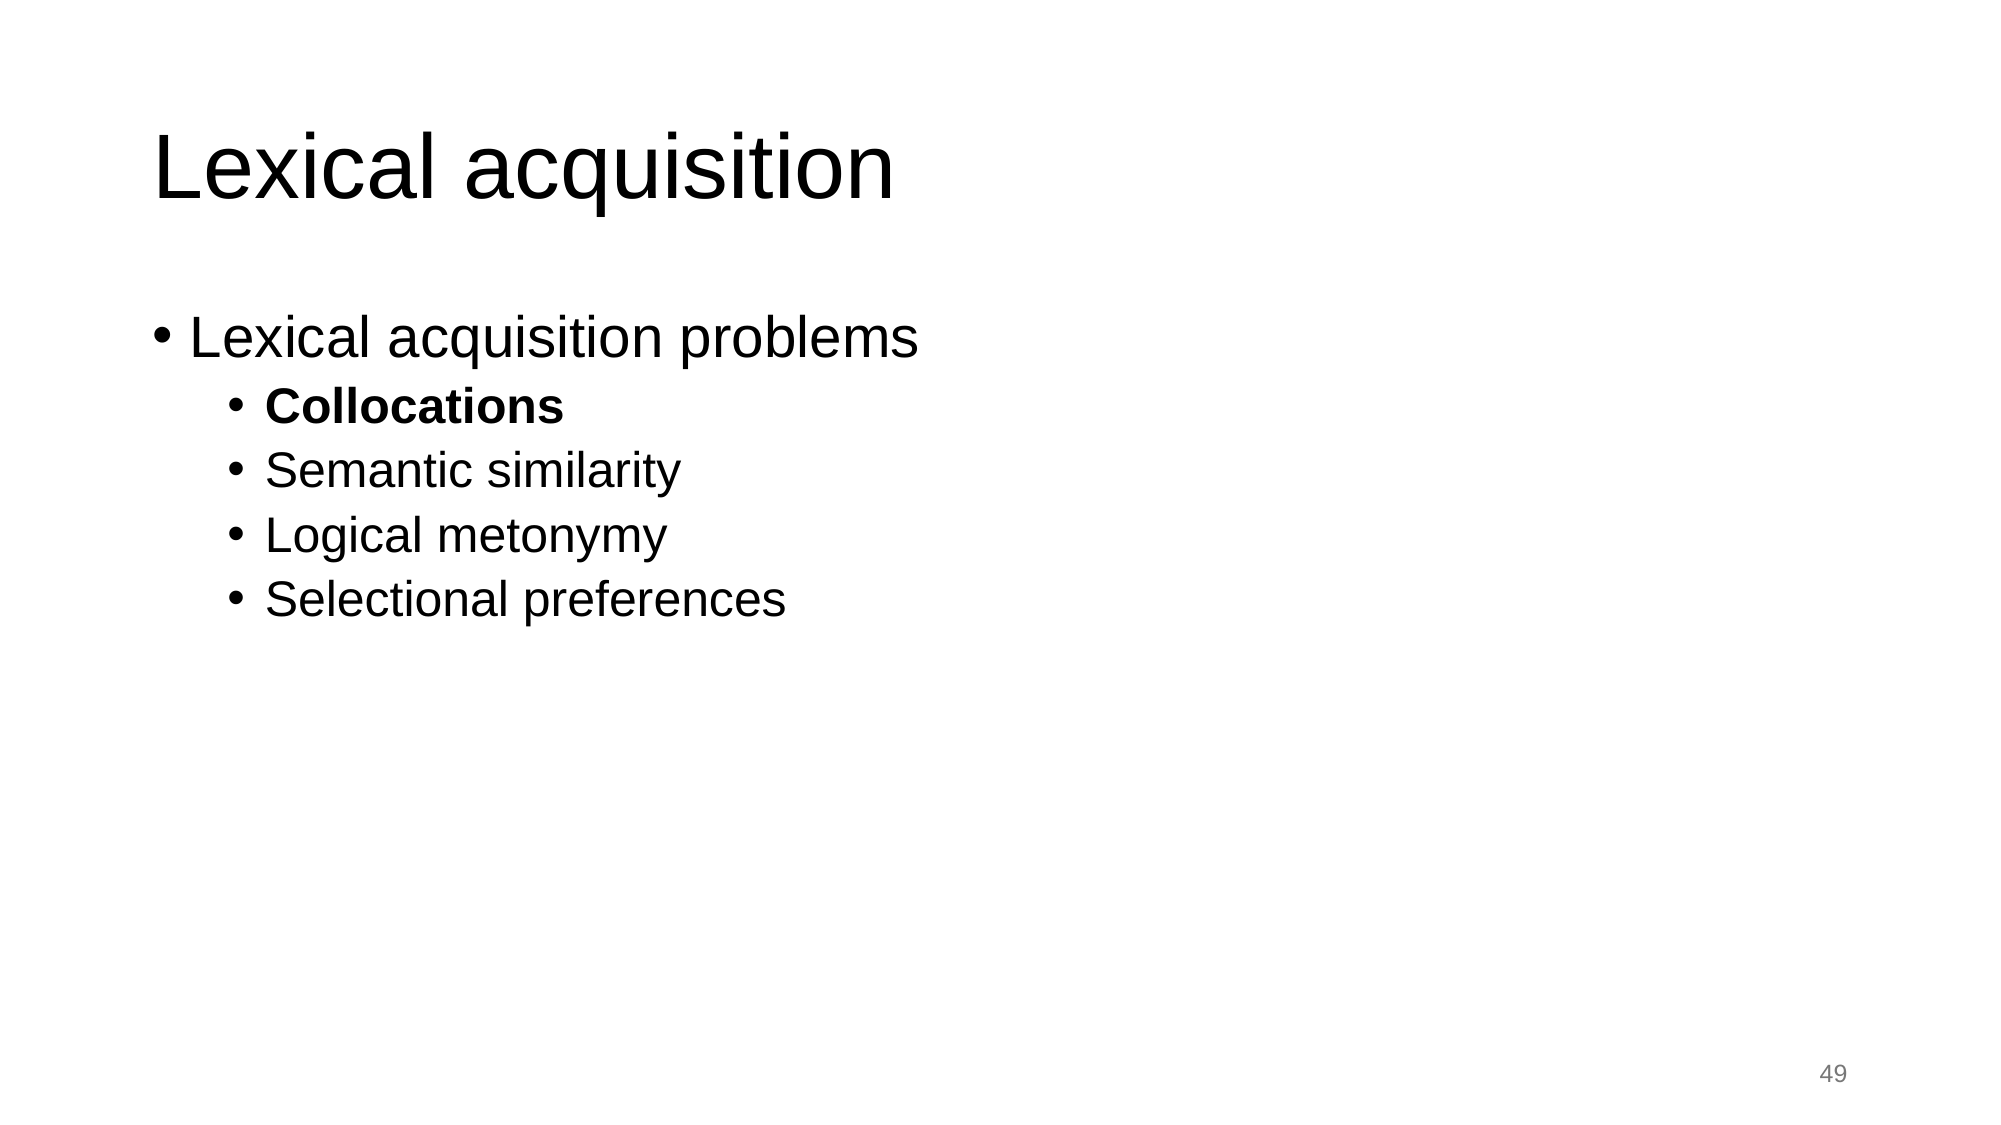

# Lexical acquisition
Lexical acquisition problems
Collocations
Semantic similarity
Logical metonymy
Selectional preferences

49